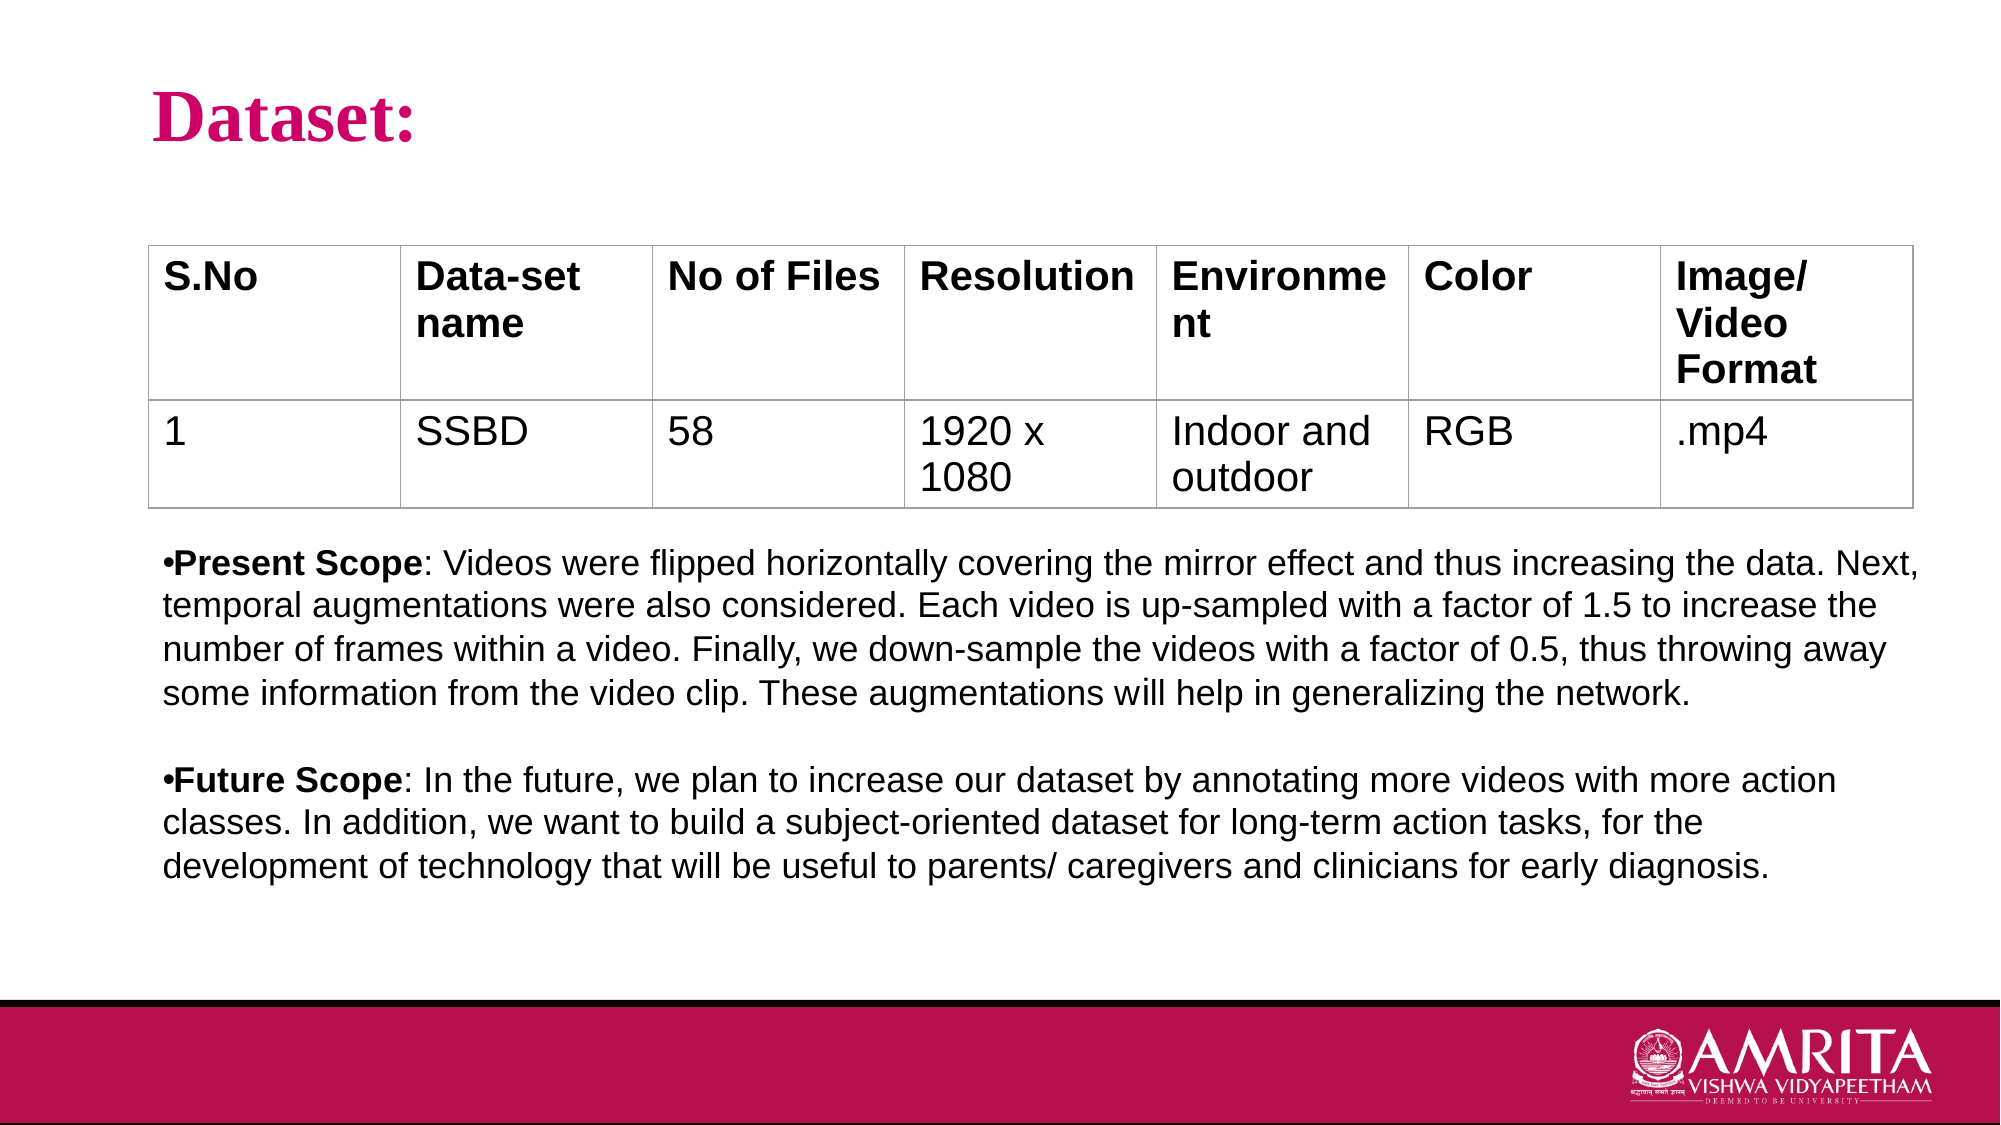

# Dataset:
| S.No | Data-set name | No of Files | Resolution | Environment | Color | Image/Video Format |
| --- | --- | --- | --- | --- | --- | --- |
| 1 | SSBD | 58 | 1920 x 1080 | Indoor and outdoor | RGB | .mp4 |
Present Scope: Videos were flipped horizontally covering the mirror effect and thus increasing the data. Next, temporal augmentations were also considered. Each video is up-sampled with a factor of 1.5 to increase the number of frames within a video. Finally, we down-sample the videos with a factor of 0.5, thus throwing away some information from the video clip. These augmentations will help in generalizing the network.

Future Scope: In the future, we plan to increase our dataset by annotating more videos with more action classes. In addition, we want to build a subject-oriented dataset for long-term action tasks, for the development of technology that will be useful to parents/ caregivers and clinicians for early diagnosis.